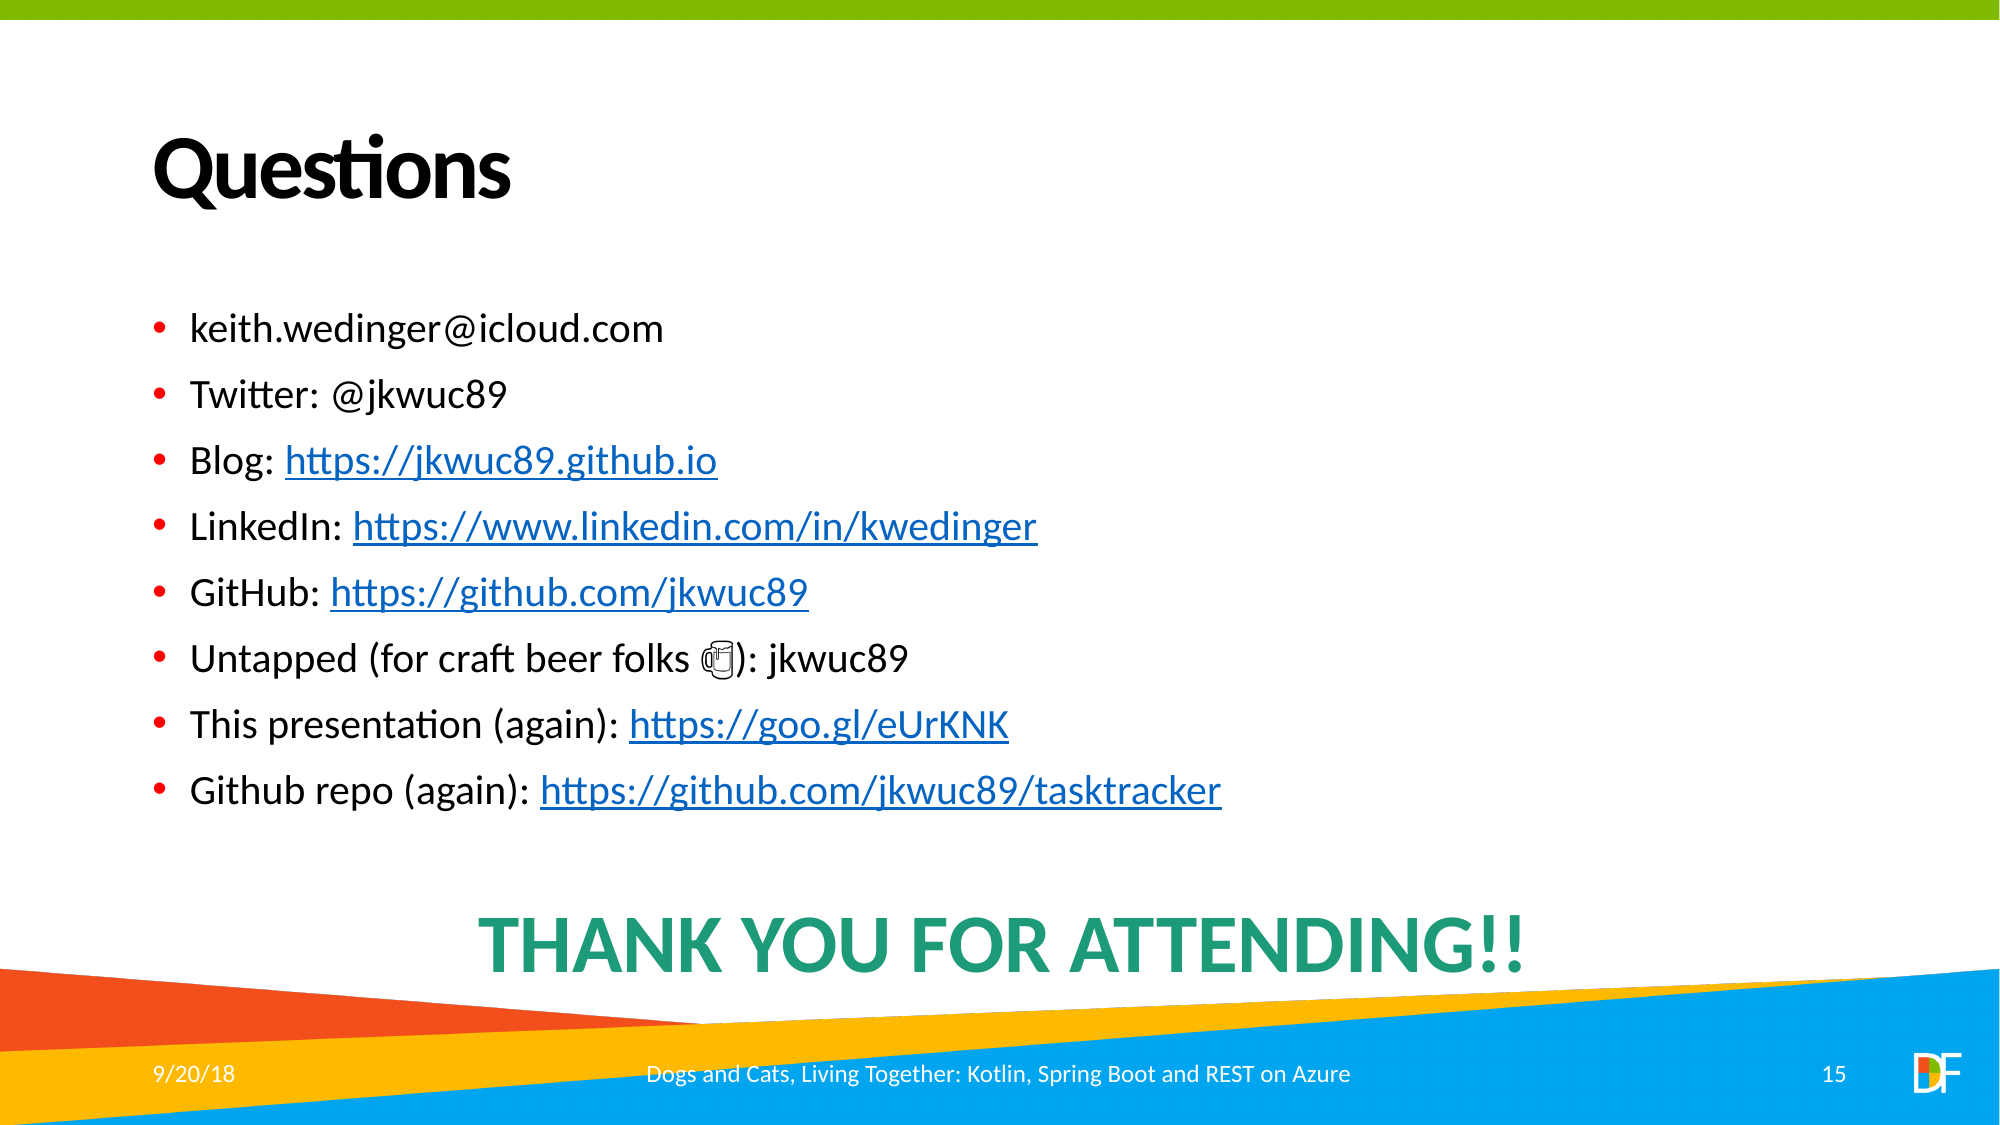

# Questions
keith.wedinger@icloud.com
Twitter: @jkwuc89
Blog: https://jkwuc89.github.io
LinkedIn: https://www.linkedin.com/in/kwedinger
GitHub: https://github.com/jkwuc89
Untapped (for craft beer folks 🍺): jkwuc89
This presentation (again): https://goo.gl/eUrKNK
Github repo (again): https://github.com/jkwuc89/tasktracker

THANK YOU FOR ATTENDING!!

9/20/18
Dogs and Cats, Living Together: Kotlin, Spring Boot and REST on Azure
15